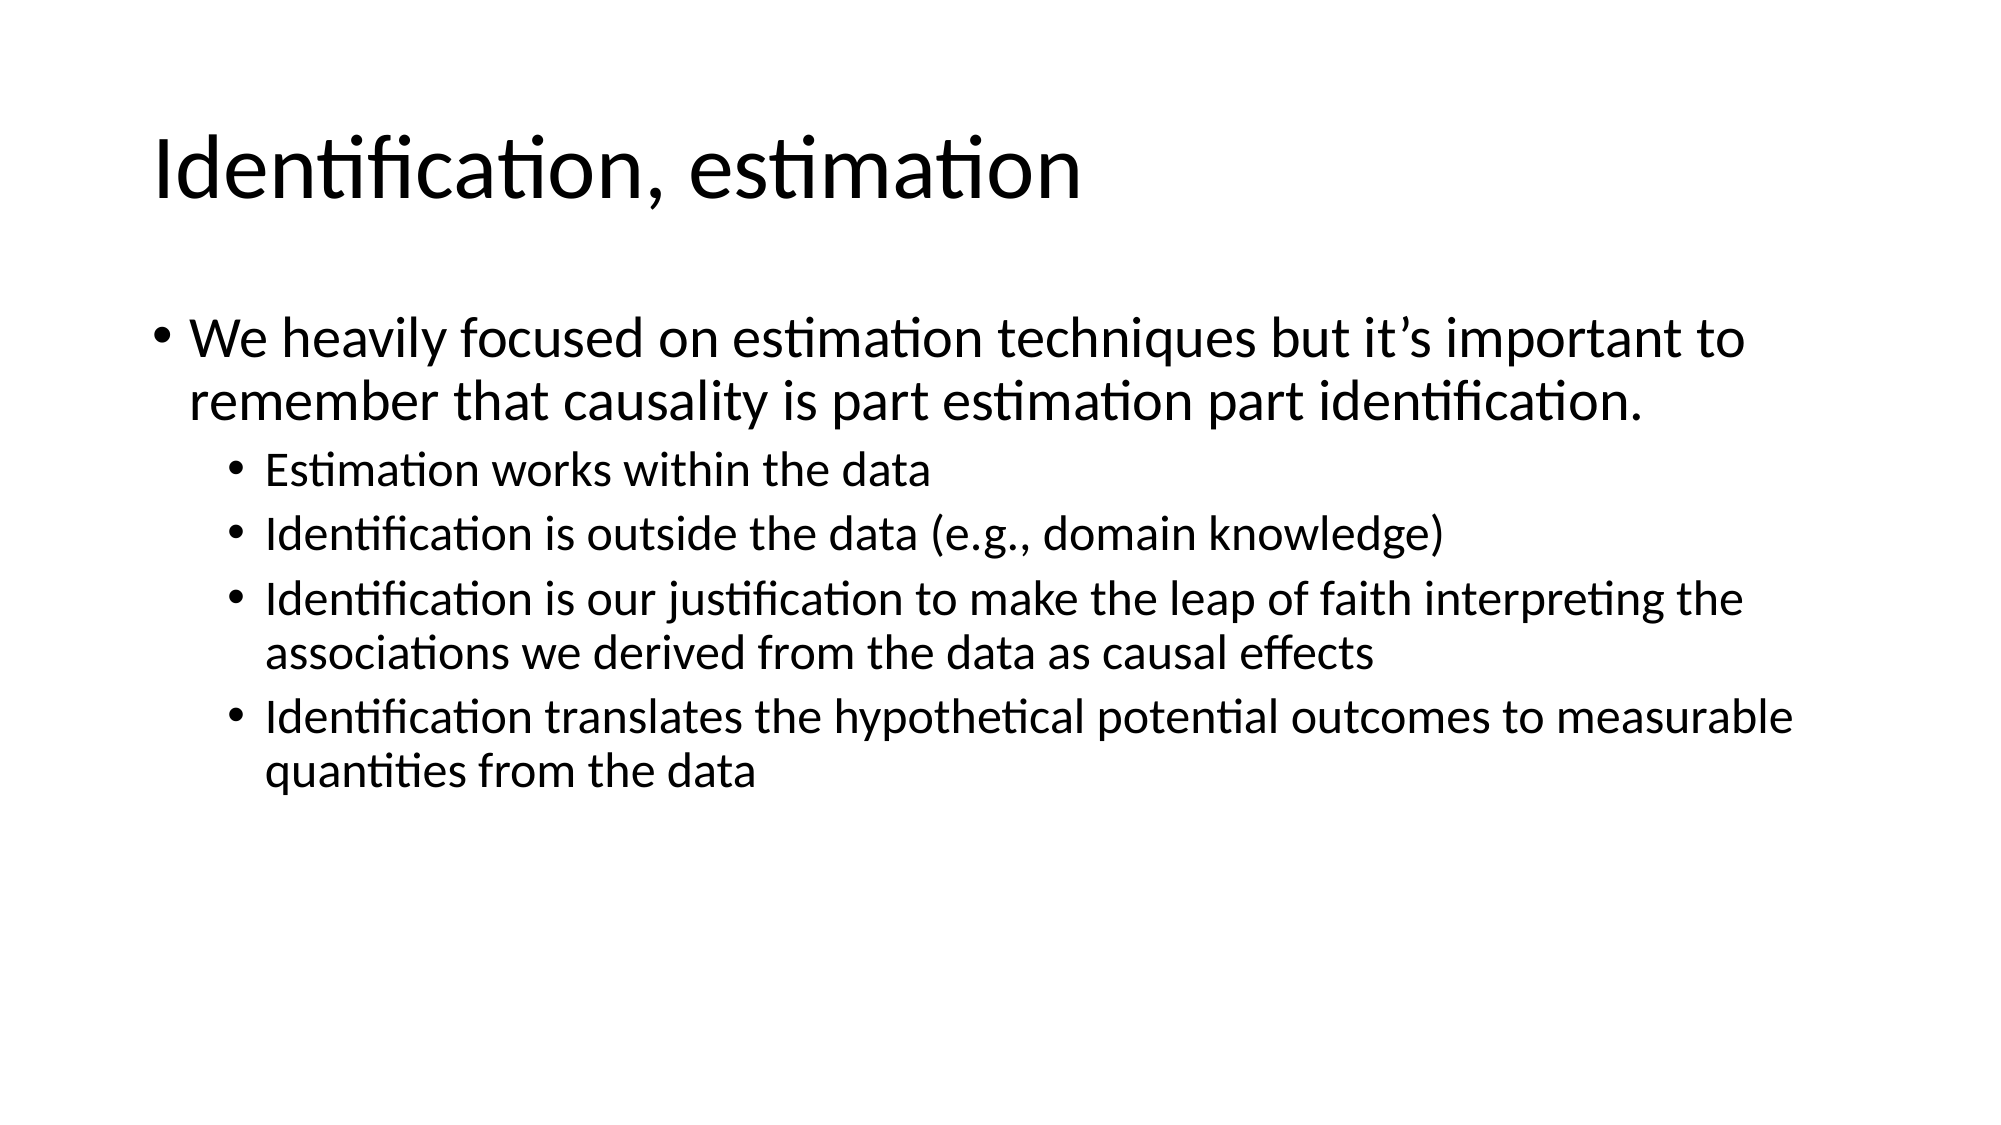

# Identification, estimation
We heavily focused on estimation techniques but it’s important to remember that causality is part estimation part identification.
Estimation works within the data
Identification is outside the data (e.g., domain knowledge)
Identification is our justification to make the leap of faith interpreting the associations we derived from the data as causal effects
Identification translates the hypothetical potential outcomes to measurable quantities from the data